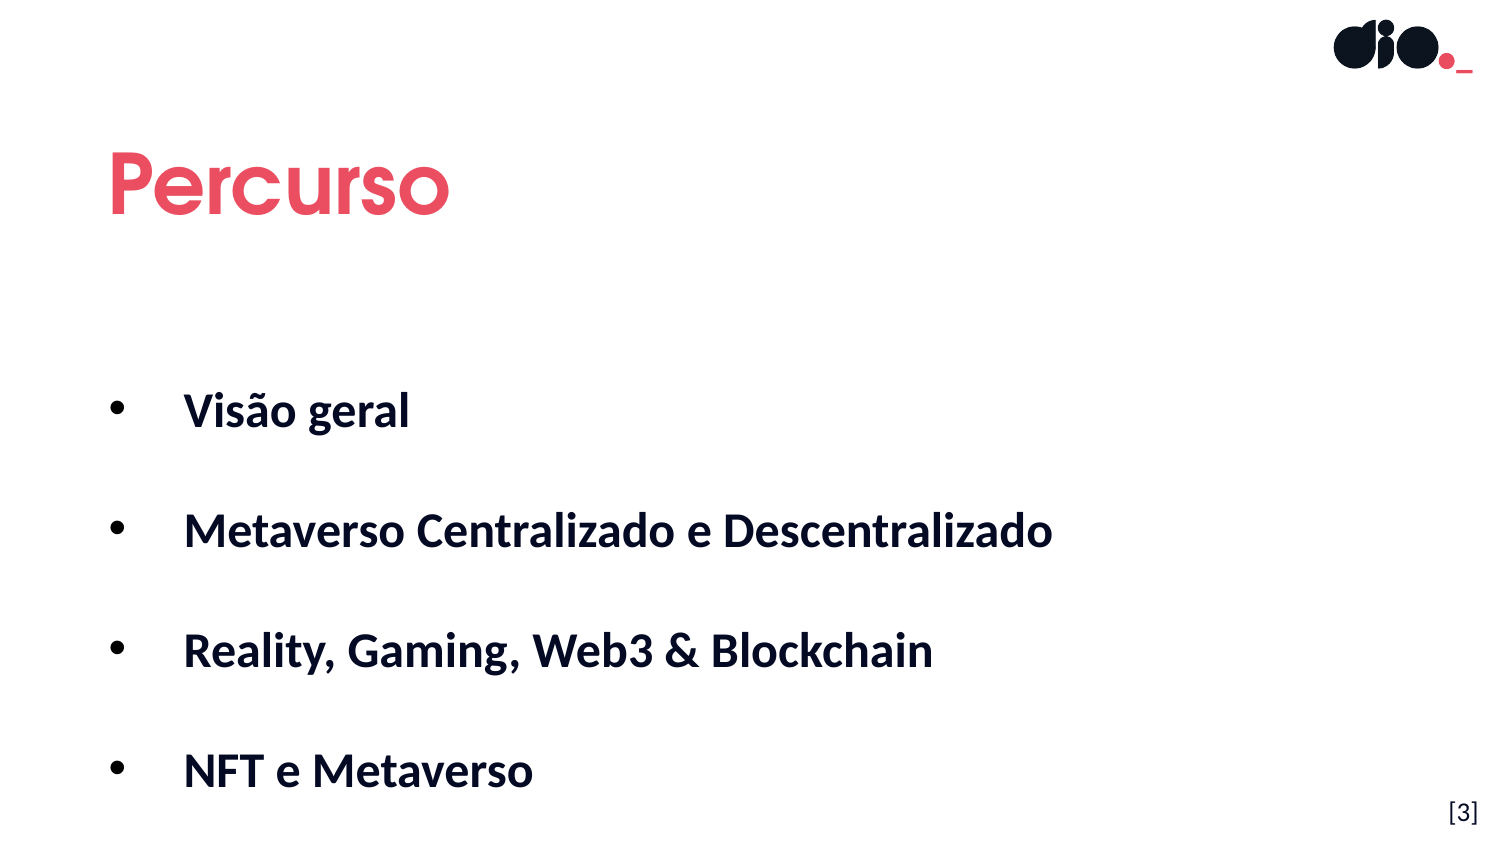

Percurso
Visão geral
Metaverso Centralizado e Descentralizado
Reality, Gaming, Web3 & Blockchain
NFT e Metaverso
[3]